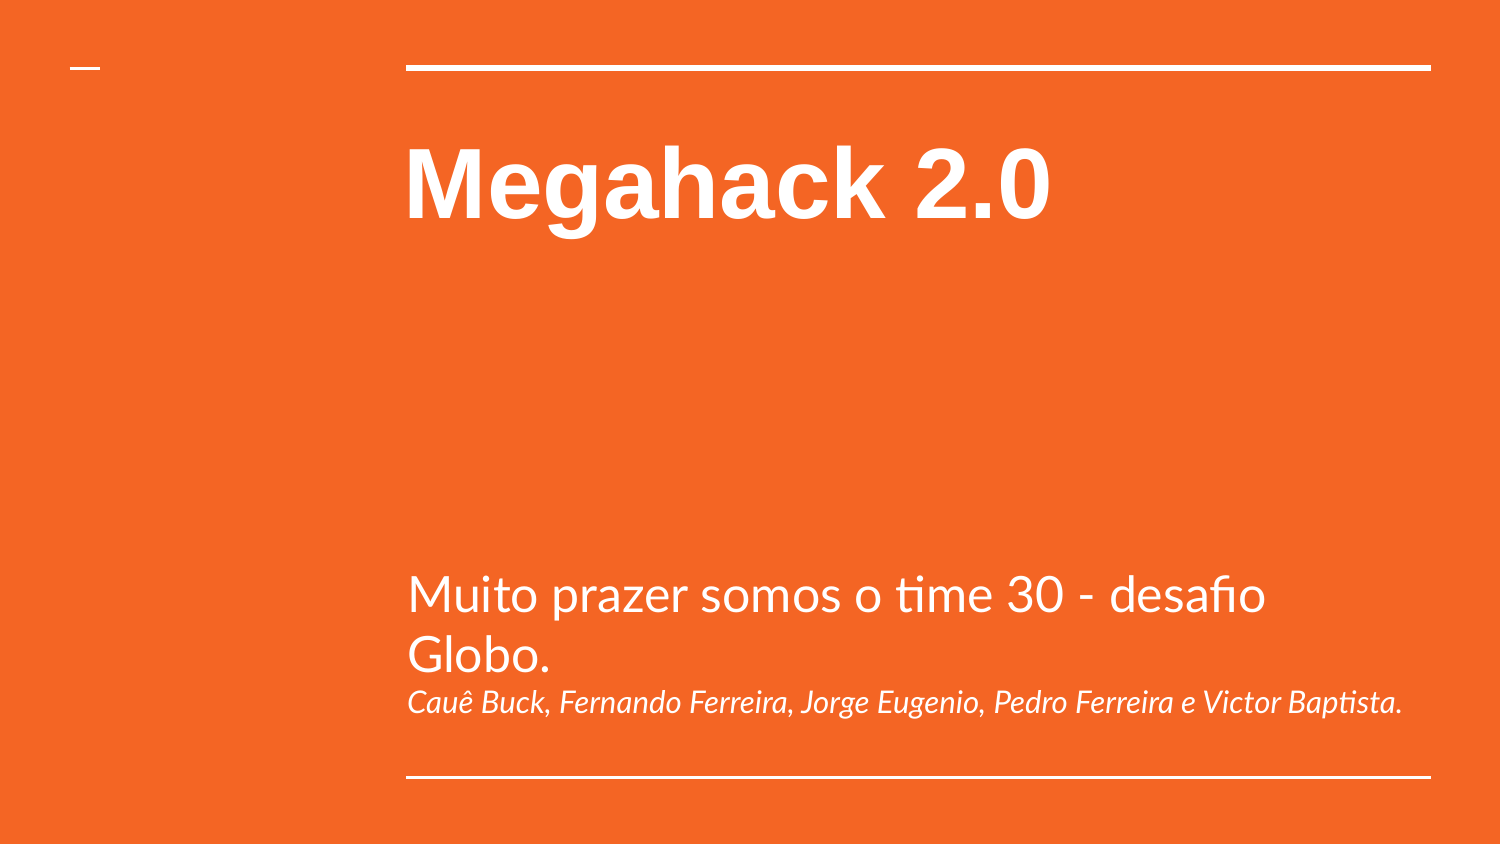

# Megahack 2.0
Muito prazer somos o time 30 - desafio Globo.
Cauê Buck, Fernando Ferreira, Jorge Eugenio, Pedro Ferreira e Victor Baptista.